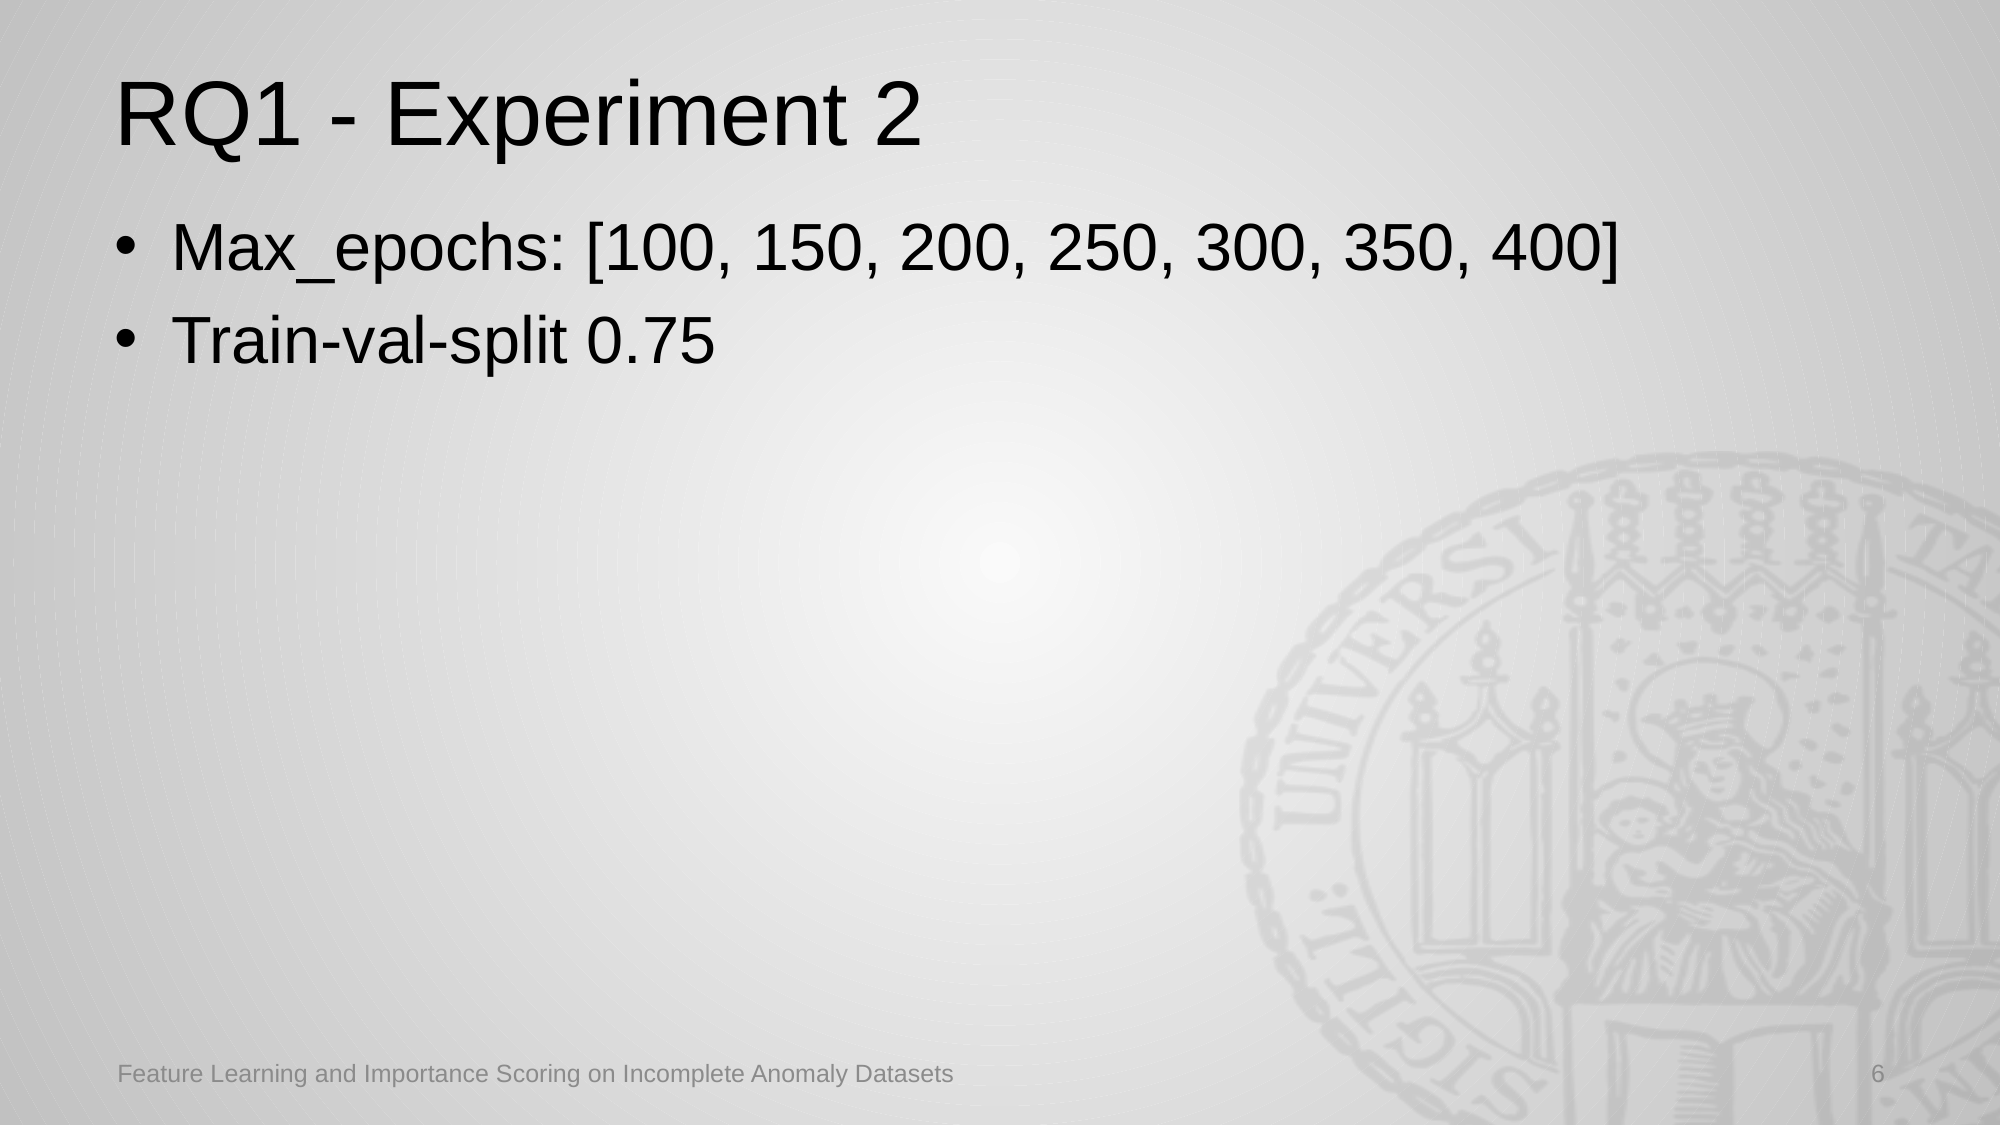

# RQ1 - Experiment 2
Max_epochs: [100, 150, 200, 250, 300, 350, 400]
Train-val-split 0.75
Feature Learning and Importance Scoring on Incomplete Anomaly Datasets
6